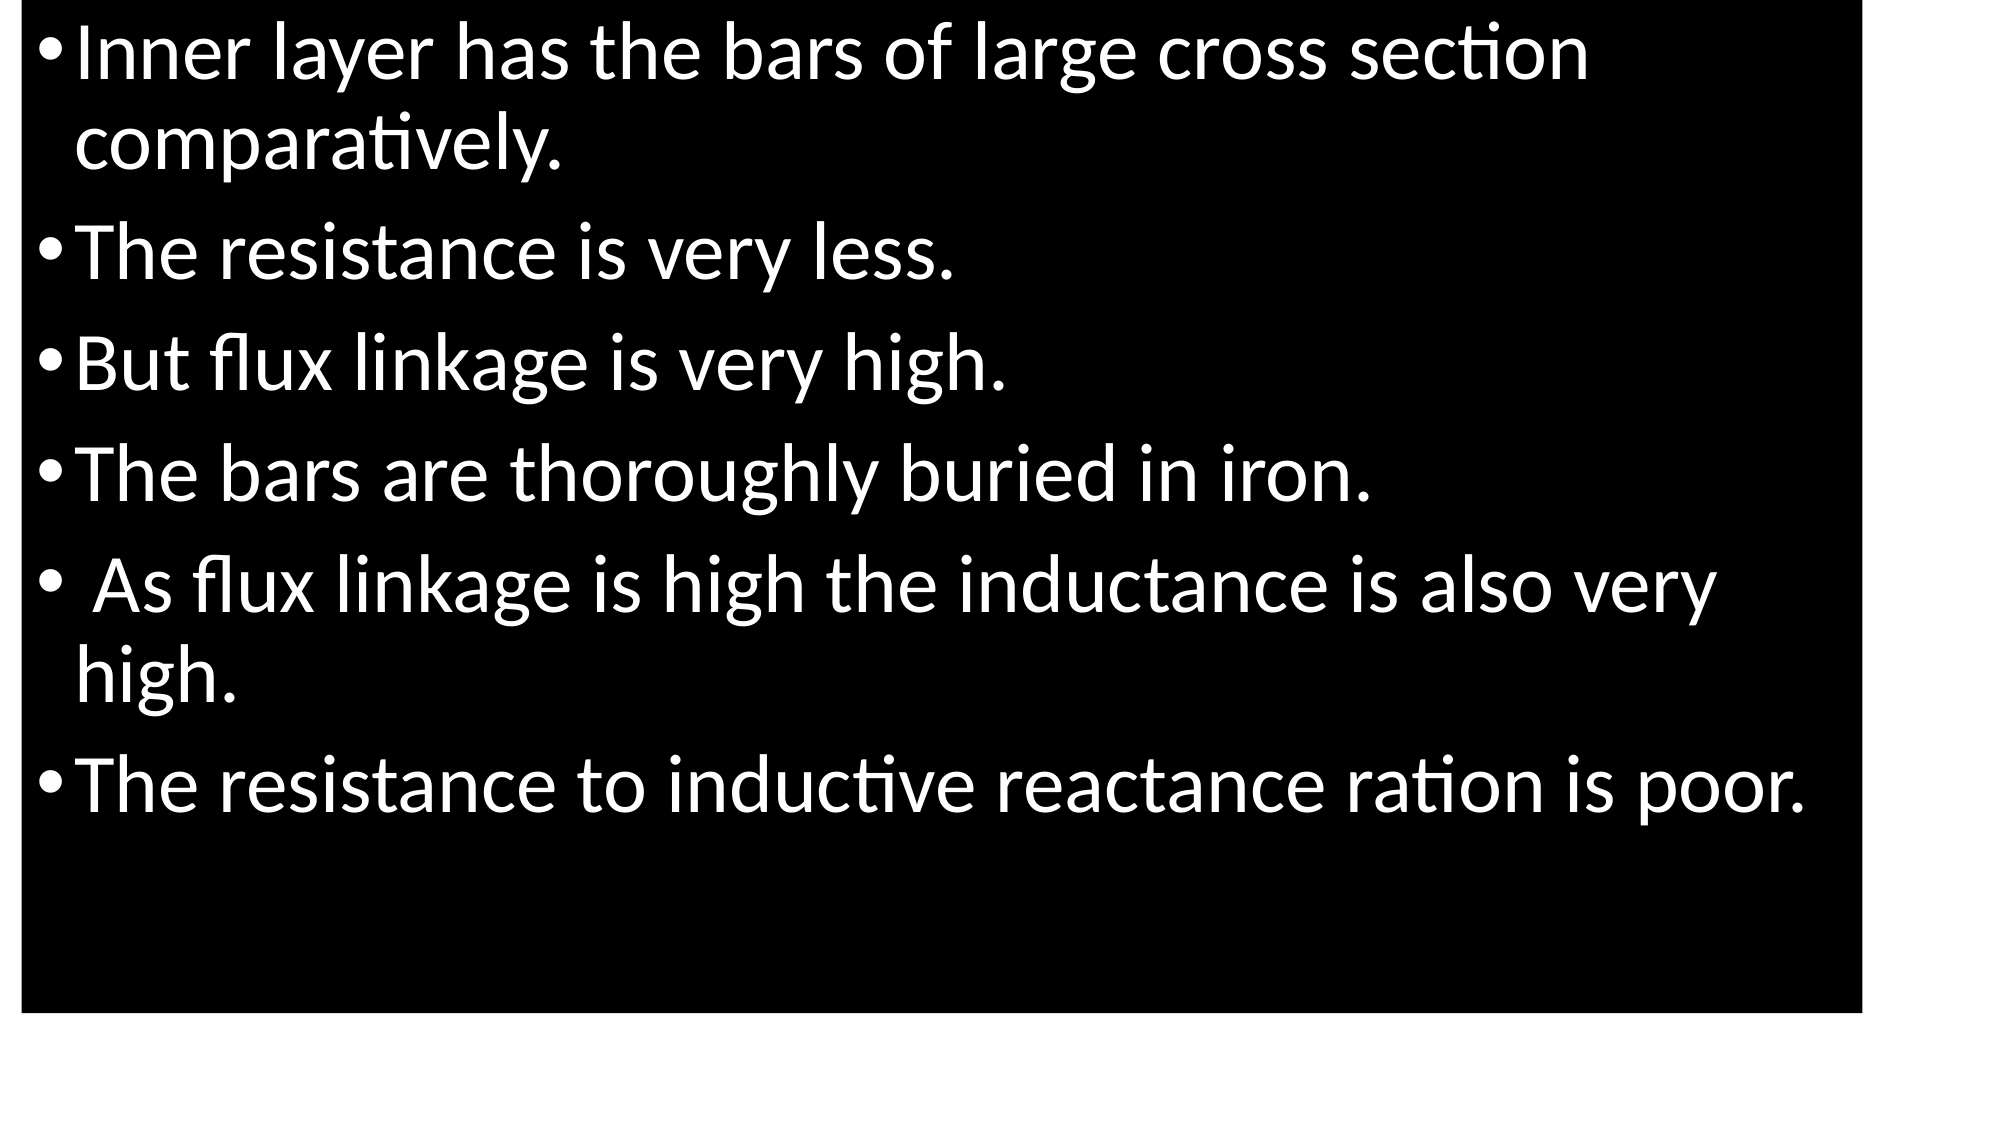

Inner layer has the bars of large cross section comparatively.
The resistance is very less.
But flux linkage is very high.
The bars are thoroughly buried in iron.
 As flux linkage is high the inductance is also very high.
The resistance to inductive reactance ration is poor.